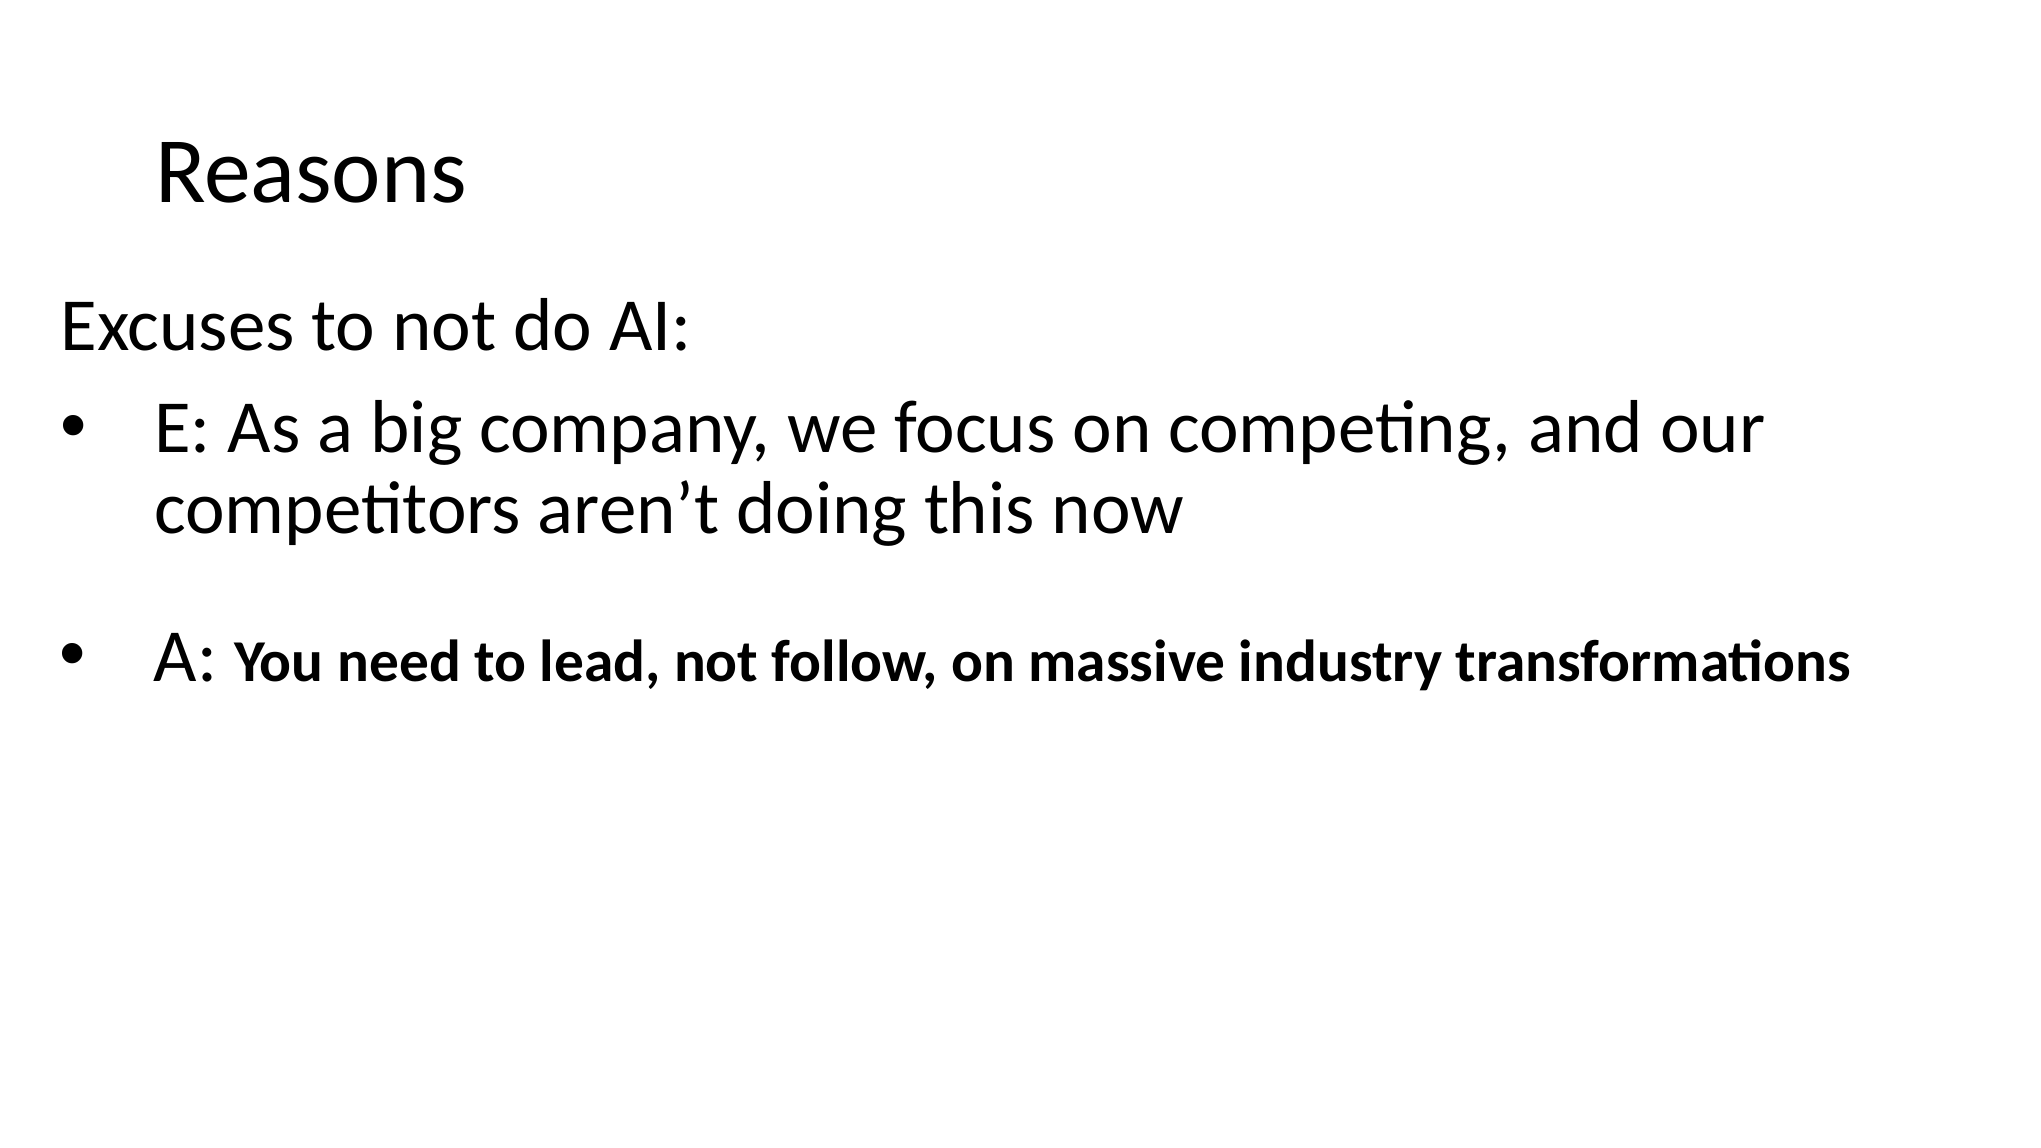

# Reasons
Excuses to not do AI:
E: As a big company, we focus on competing, and our competitors aren’t doing this now
A: You need to lead, not follow, on massive industry transformations